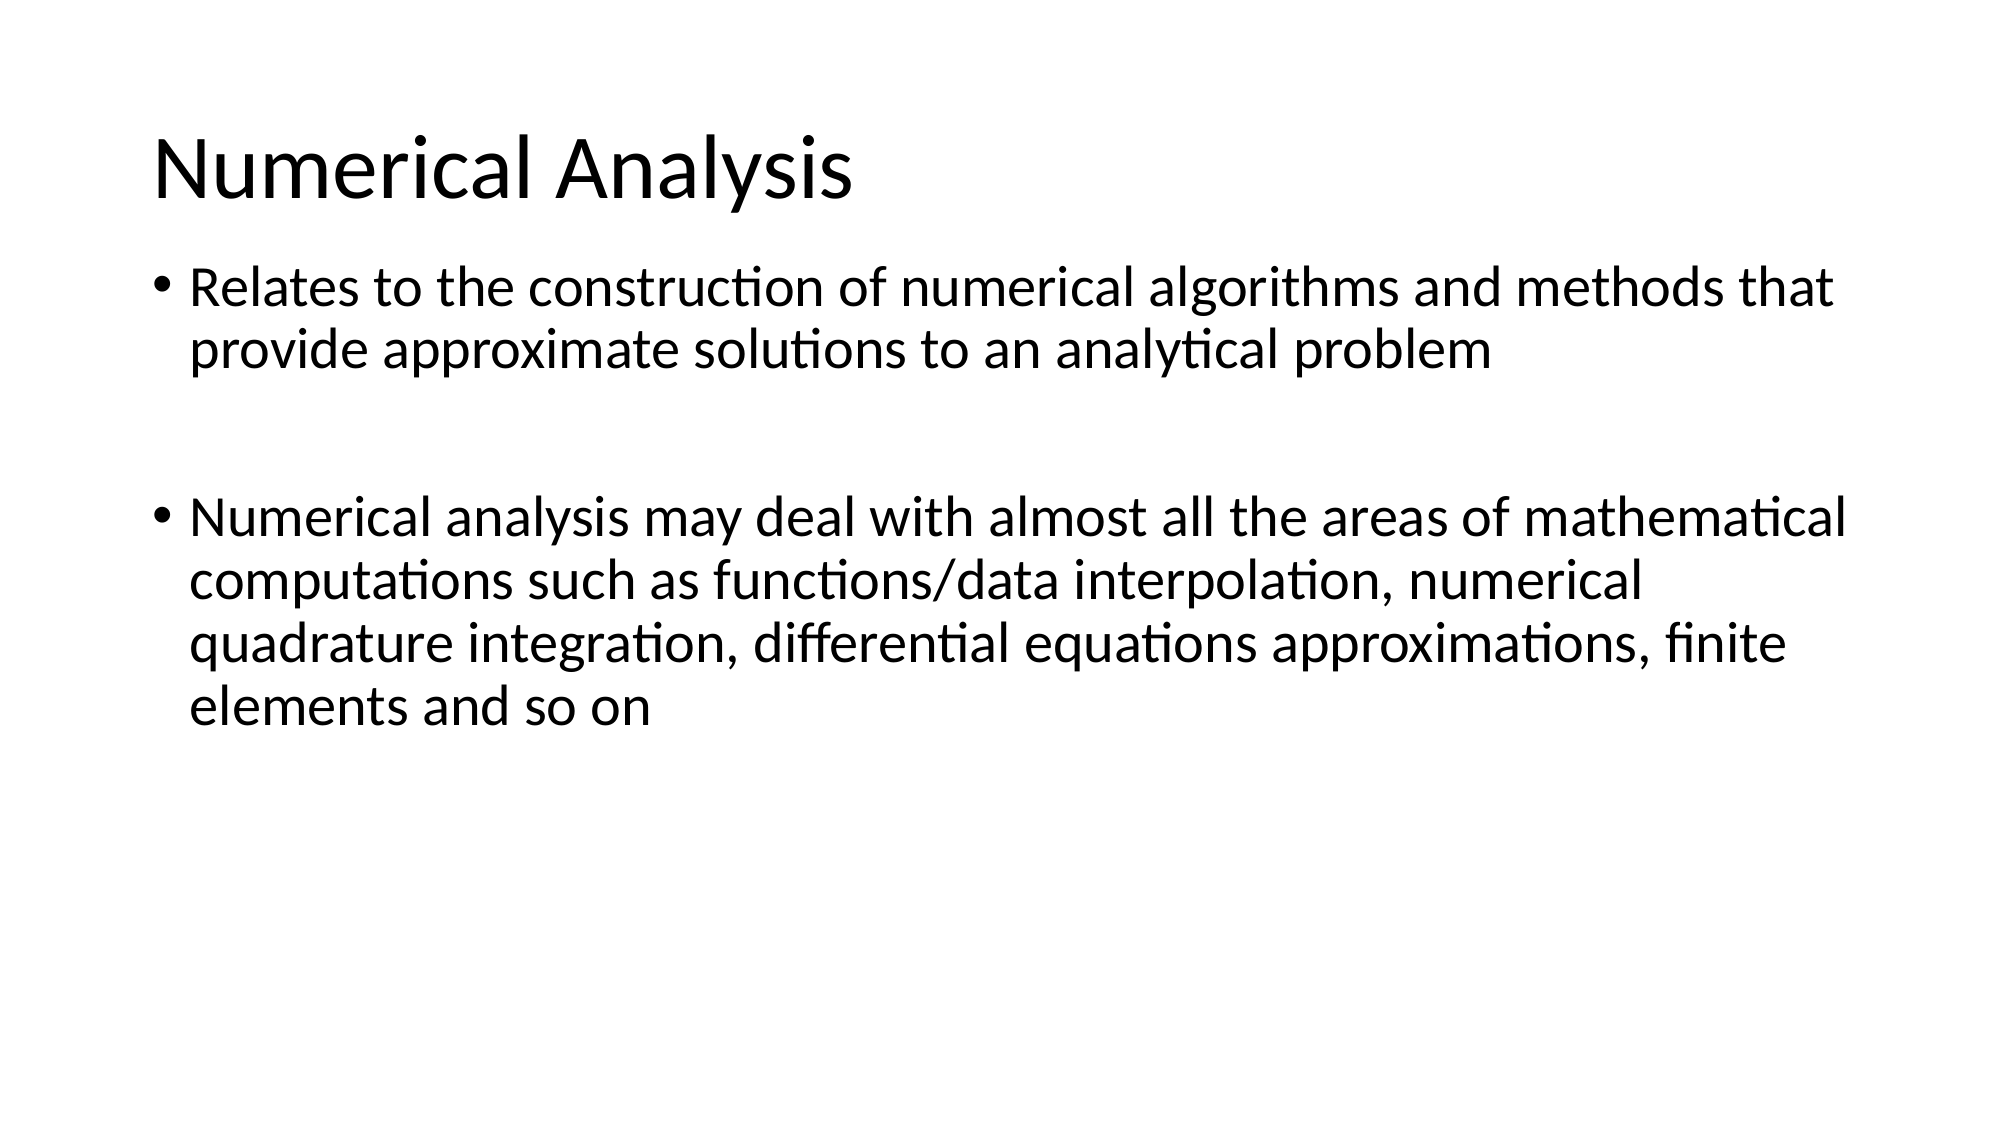

# Numerical Analysis
Relates to the construction of numerical algorithms and methods that provide approximate solutions to an analytical problem

Numerical analysis may deal with almost all the areas of mathematical computations such as functions/data interpolation, numerical quadrature integration, differential equations approximations, finite elements and so on